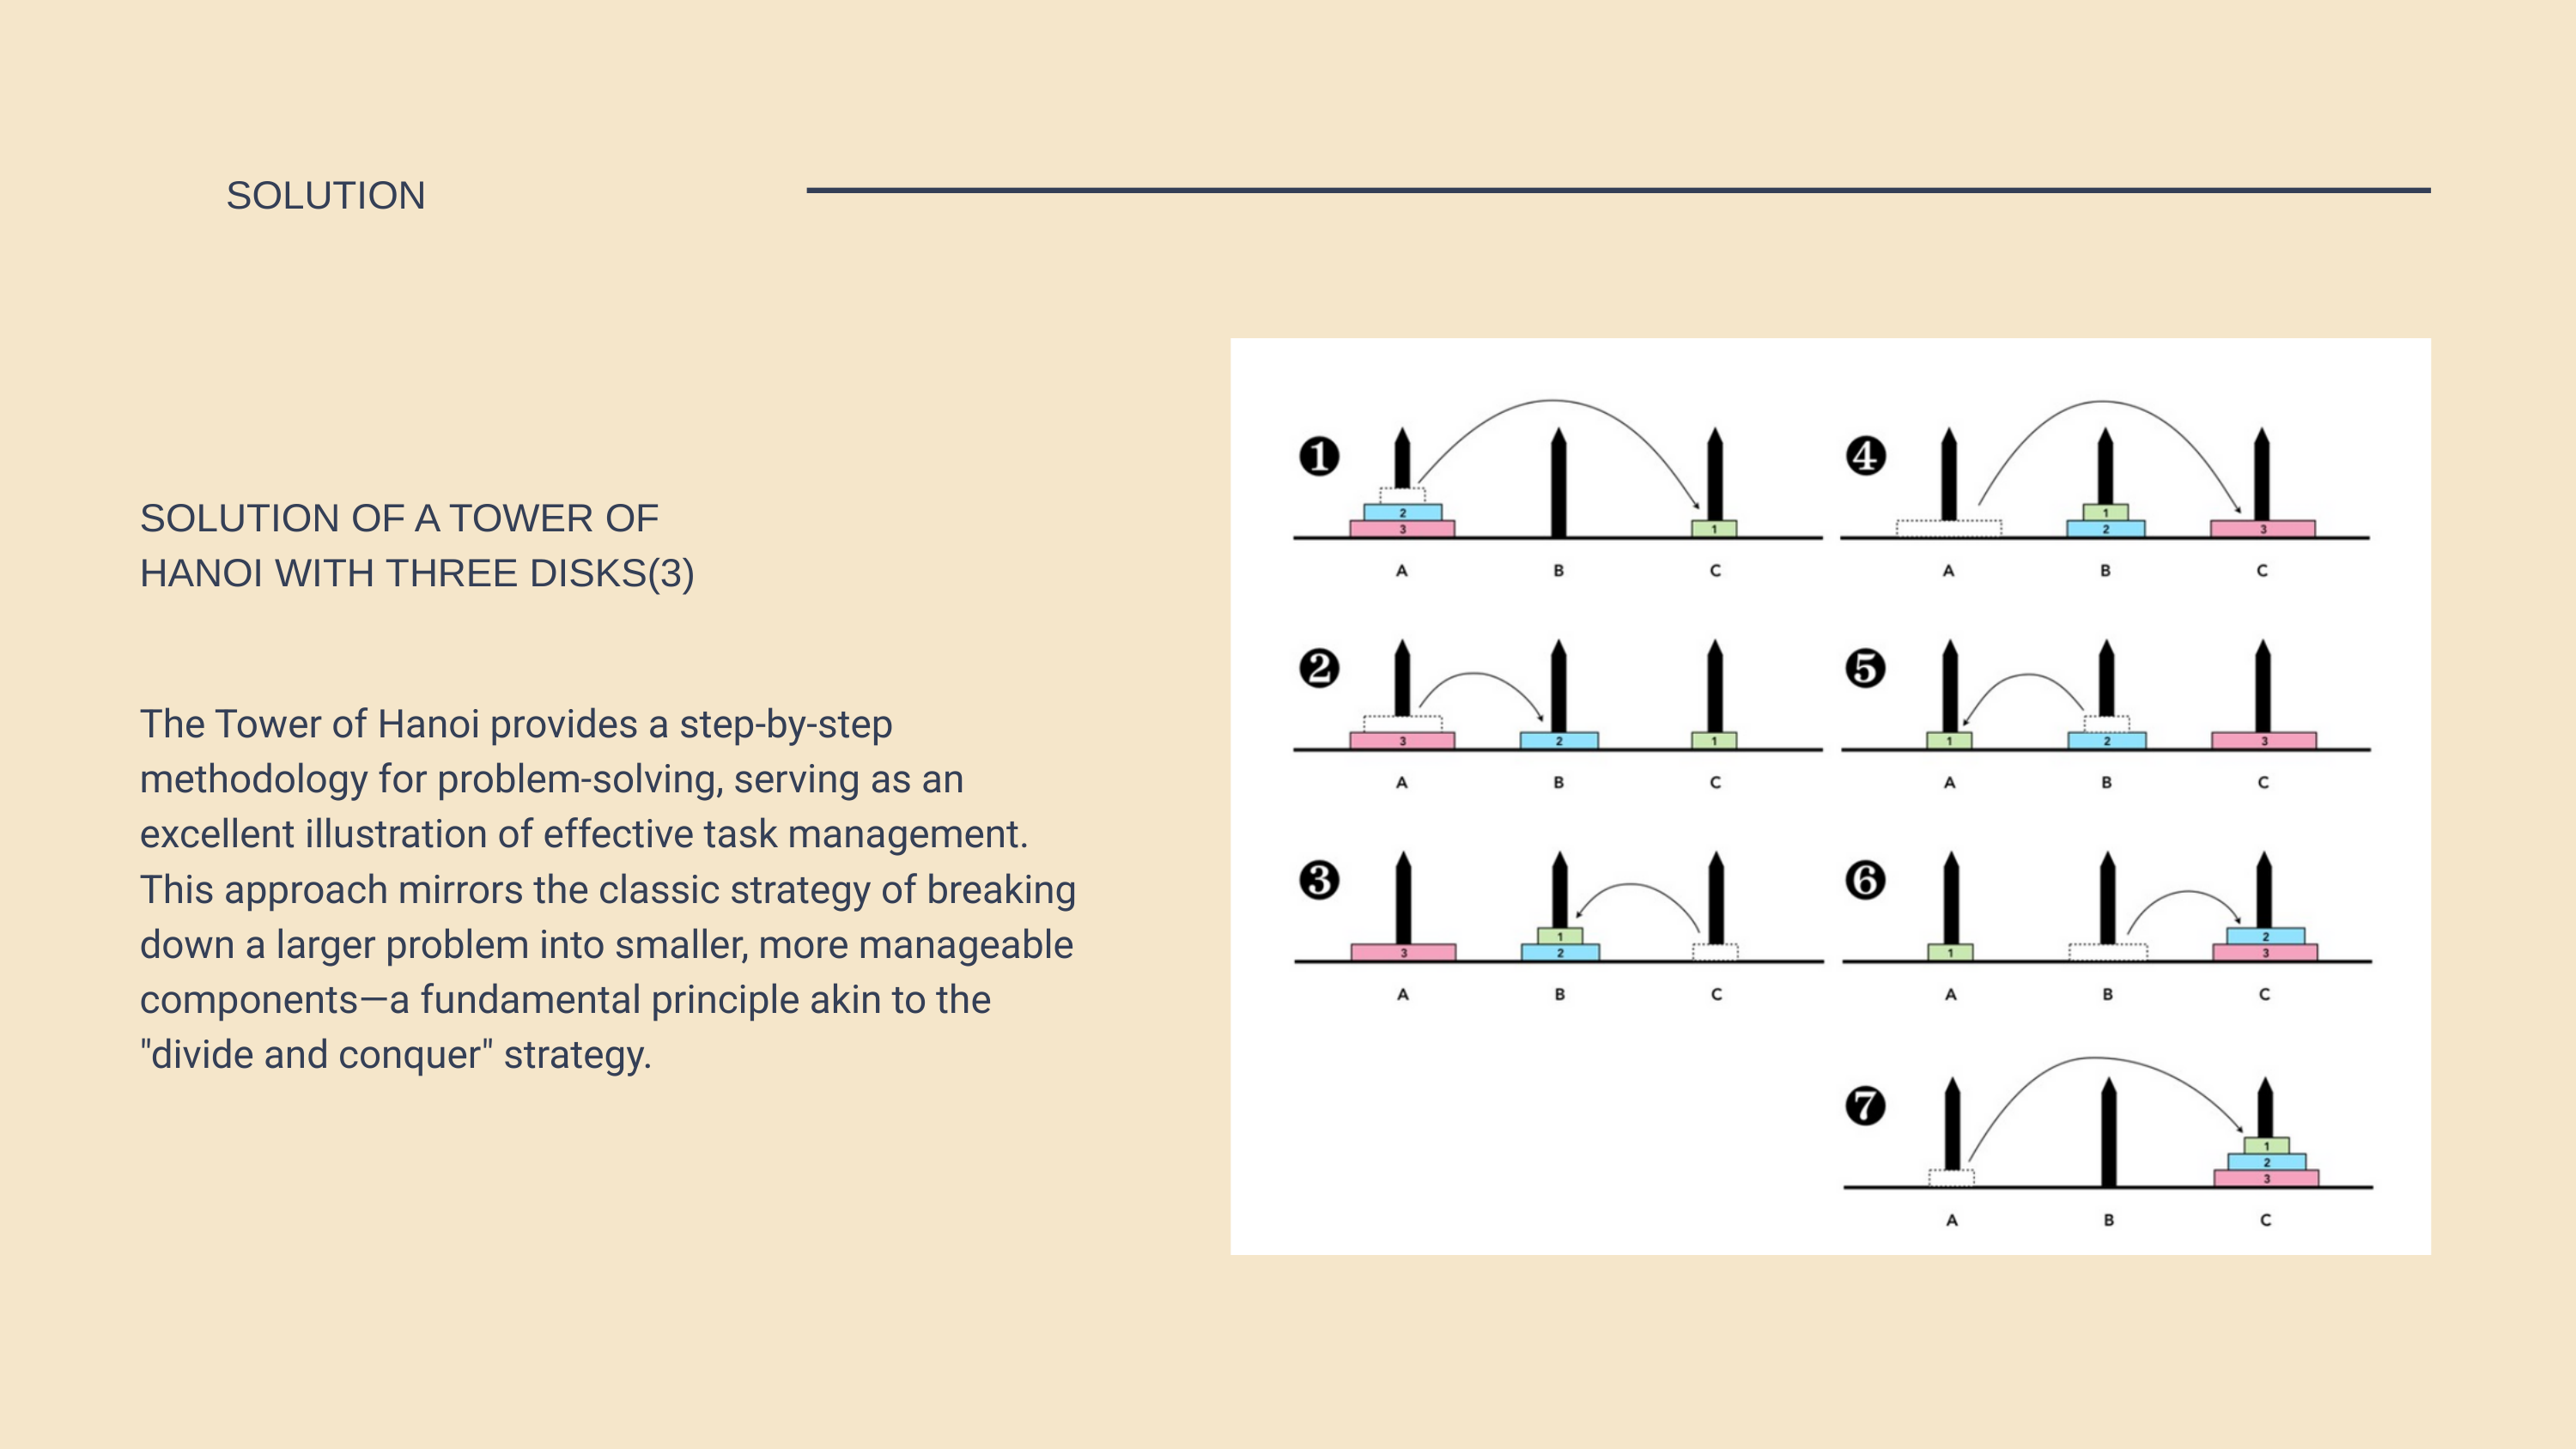

SOLUTION

SOLUTION OF A TOWER OF HANOI WITH THREE DISKS(3)

The Tower of Hanoi provides a step-by-step methodology for problem-solving, serving as an excellent illustration of effective task management. This approach mirrors the classic strategy of breaking down a larger problem into smaller, more manageable components—a fundamental principle akin to the "divide and conquer" strategy.
CONCLUSION